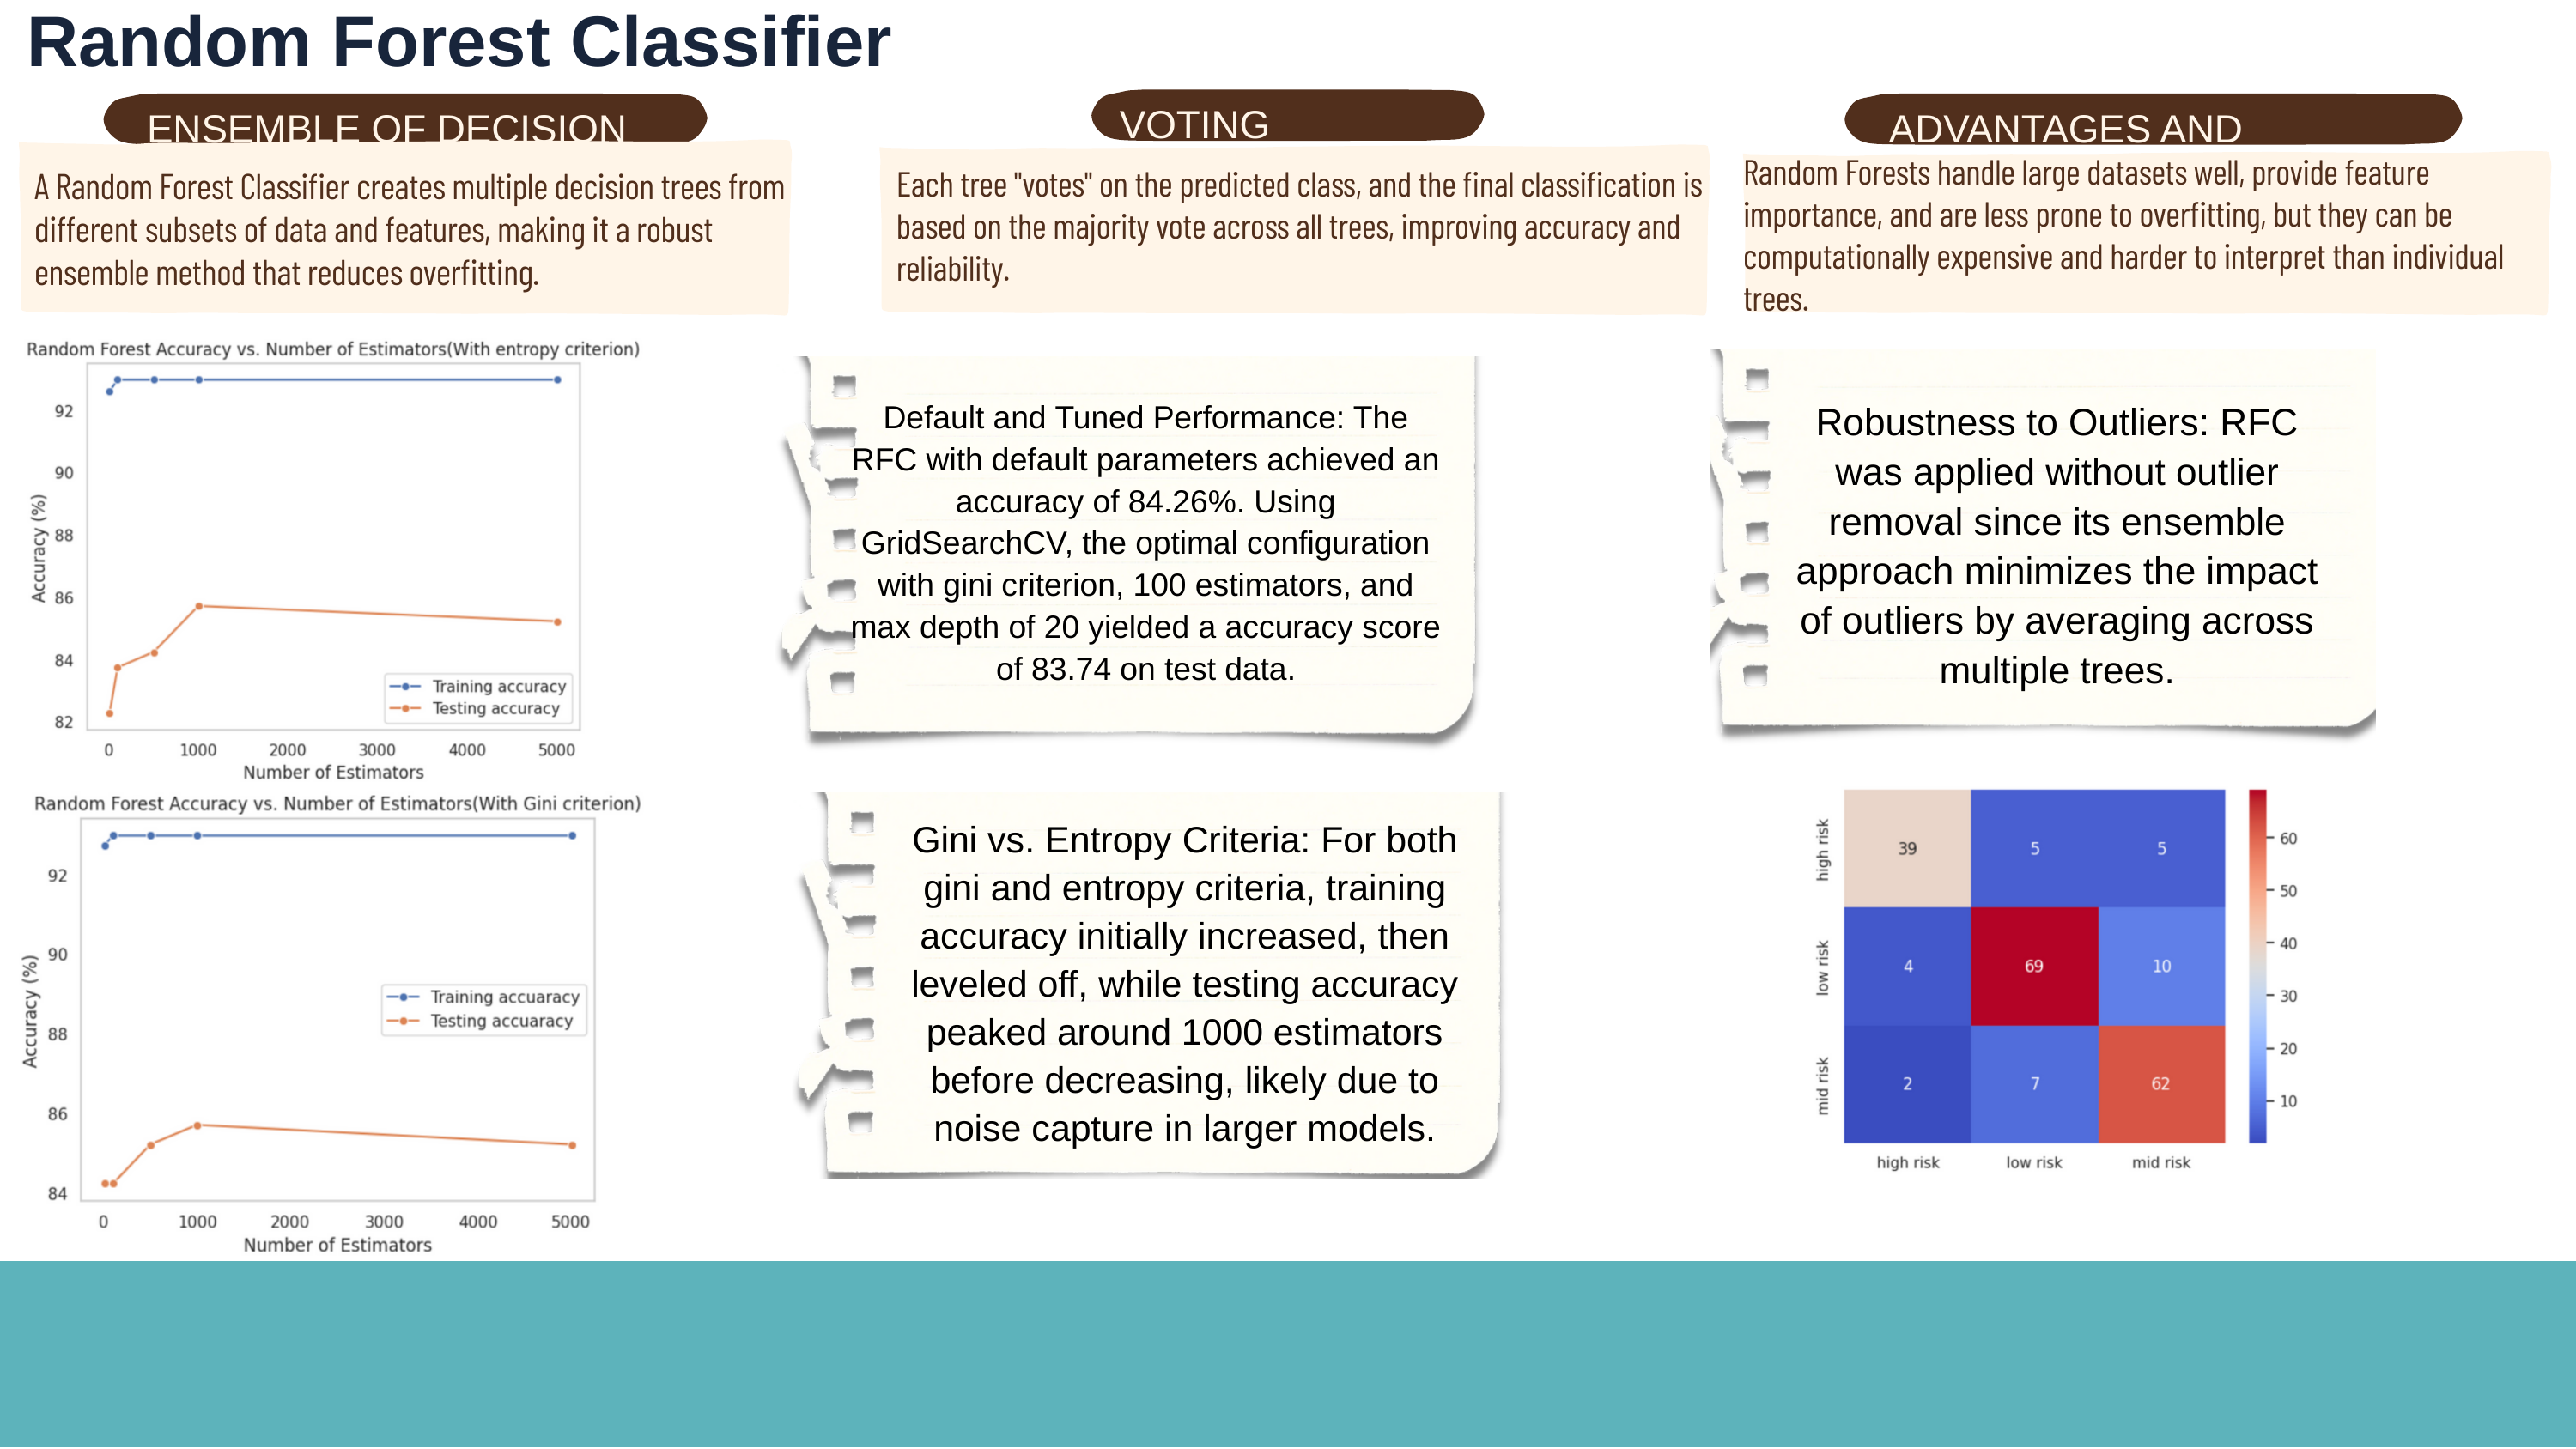

Random Forest Classifier

VOTING MECHANISM

ENSEMBLE OF DECISION TREES

ADVANTAGES AND LIMITATIONS

Random Forests handle large datasets well, provide feature importance, and are less prone to overfitting, but they can be computationally expensive and harder to interpret than individual trees.

Each tree "votes" on the predicted class, and the final classification is based on the majority vote across all trees, improving accuracy and reliability.
A Random Forest Classifier creates multiple decision trees from different subsets of data and features, making it a robust ensemble method that reduces overfitting.

Default and Tuned Performance: The RFC with default parameters achieved an accuracy of 84.26%. Using GridSearchCV, the optimal configuration with gini criterion, 100 estimators, and max depth of 20 yielded a accuracy score of 83.74 on test data.

Robustness to Outliers: RFC was applied without outlier removal since its ensemble approach minimizes the impact of outliers by averaging across multiple trees.

Gini vs. Entropy Criteria: For both gini and entropy criteria, training accuracy initially increased, then leveled off, while testing accuracy peaked around 1000 estimators before decreasing, likely due to noise capture in larger models.